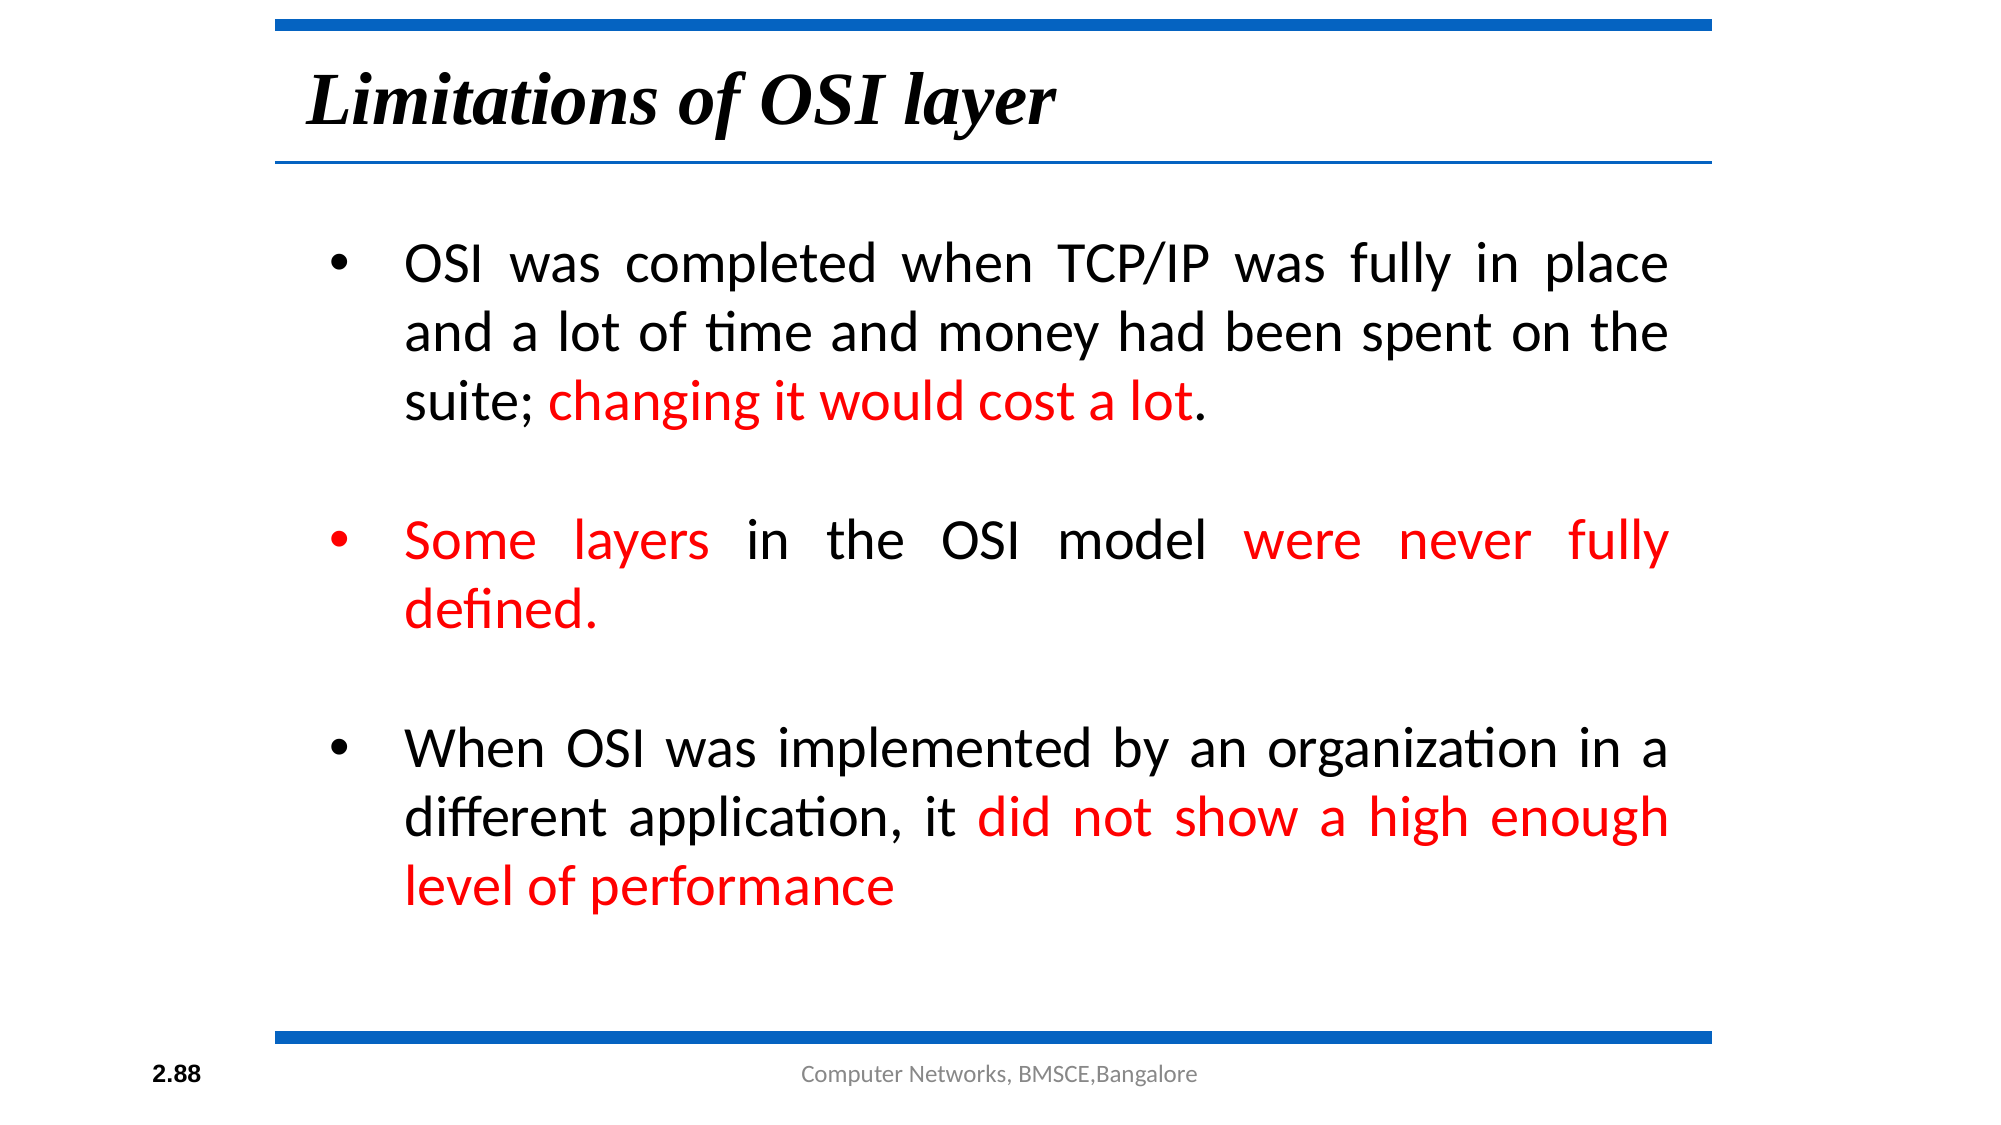

Limitations of OSI layer
OSI was completed when TCP/IP was fully in place and a lot of time and money had been spent on the suite; changing it would cost a lot.

Some layers in the OSI model were never fully defined.

When OSI was implemented by an organization in a different application, it did not show a high enough level of performance

2.88
Computer Networks, BMSCE,Bangalore